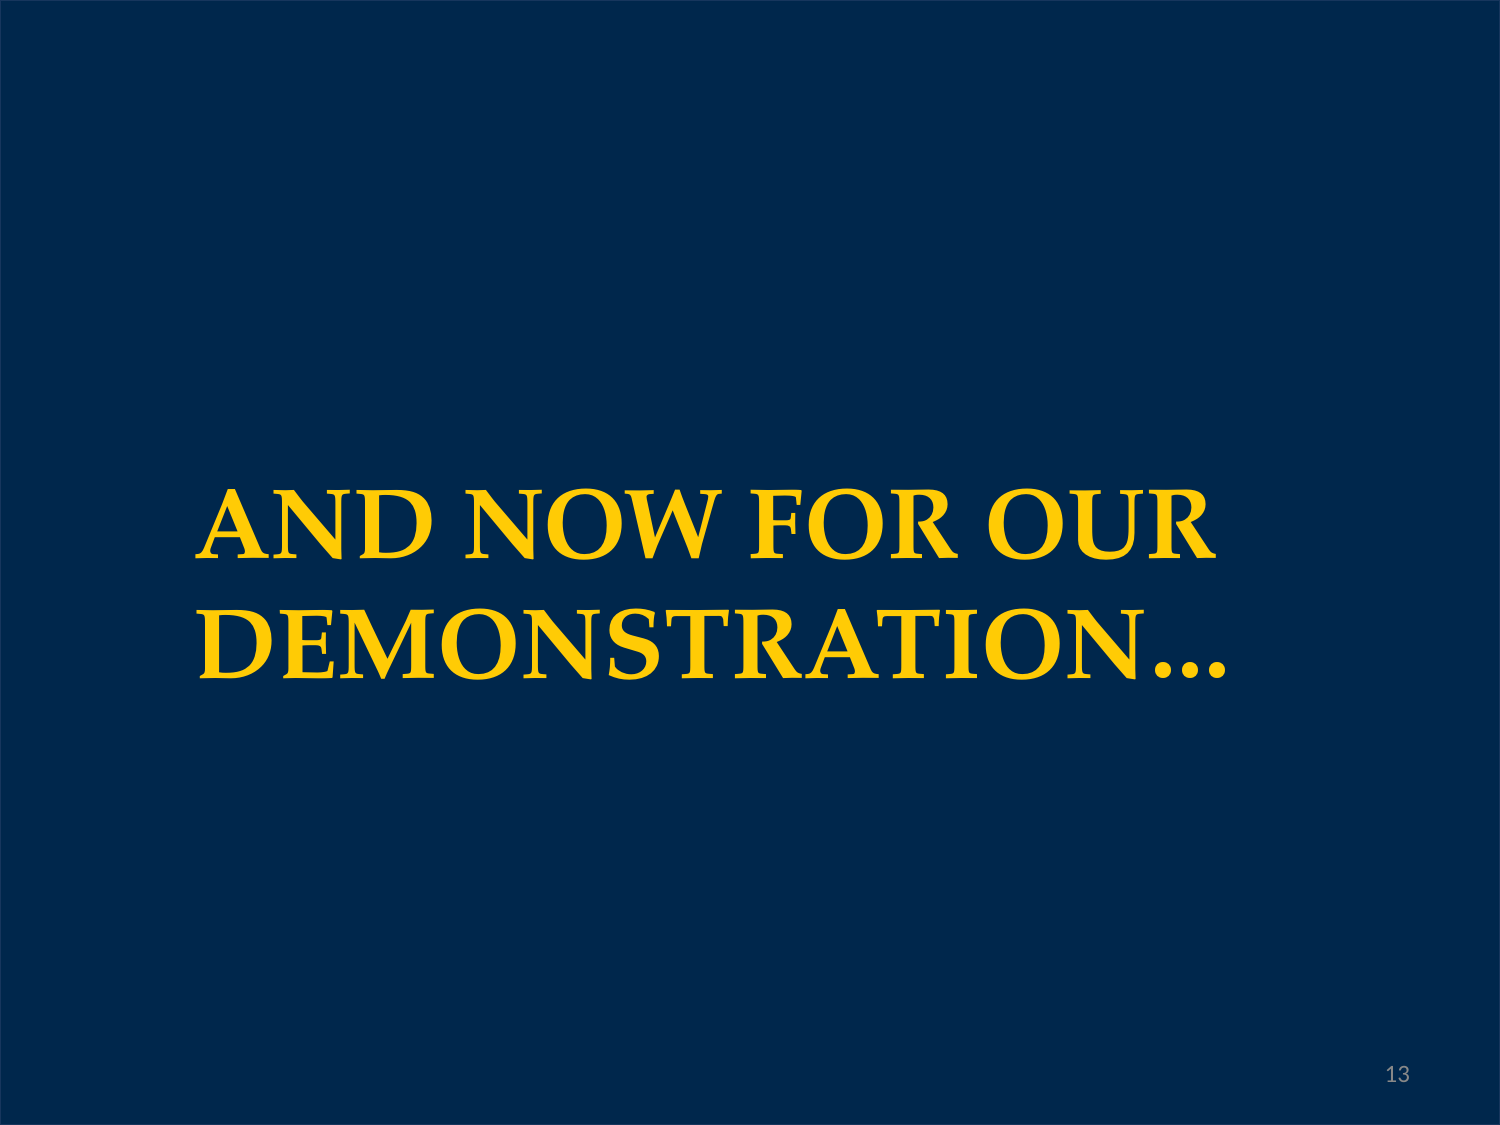

# AND NOW FOR OUR DEMONSTRATION…
13